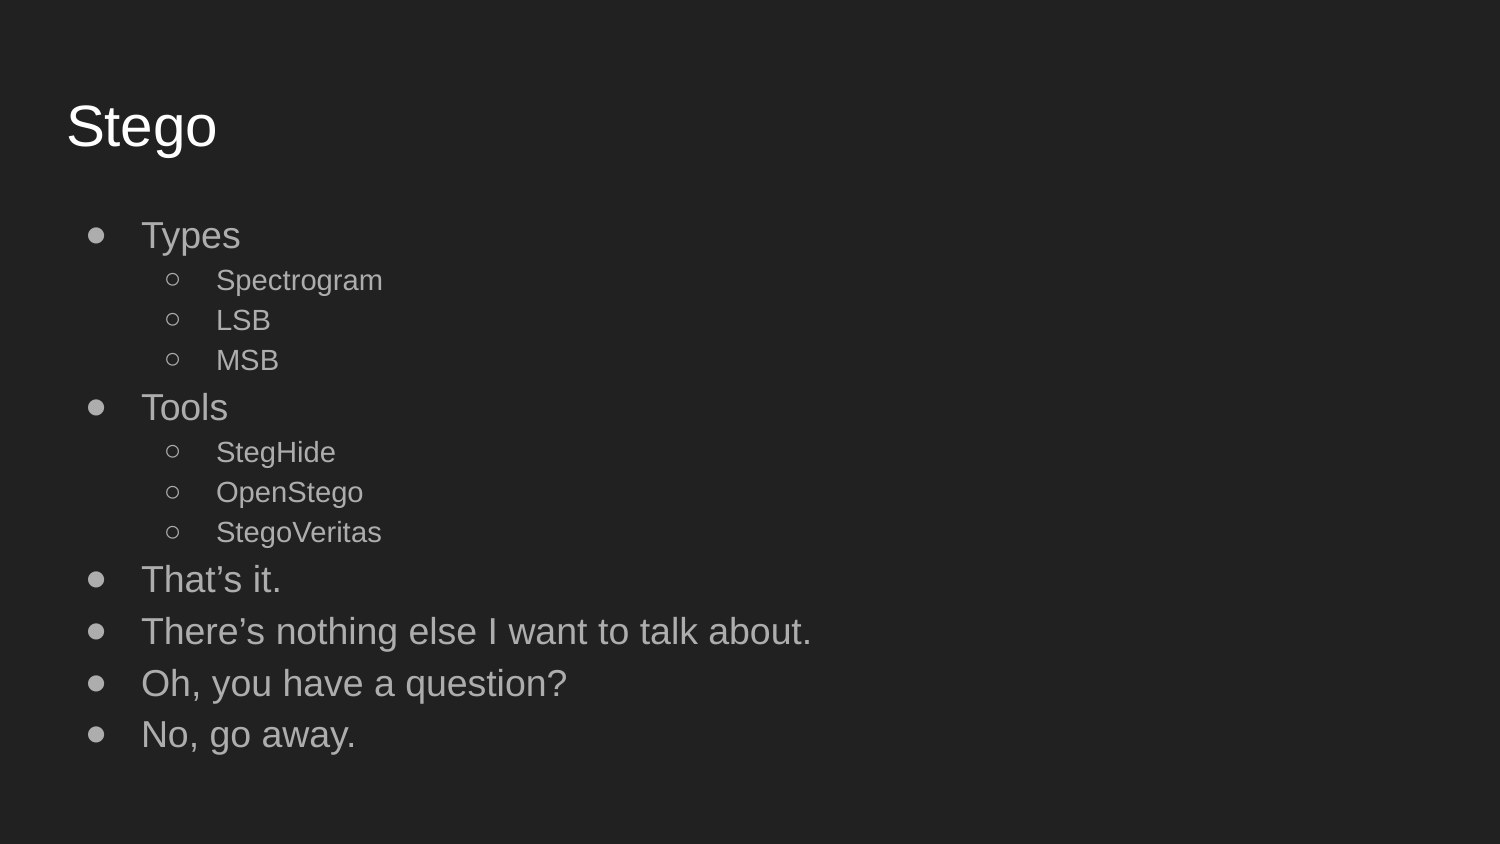

# Stego
Types
Spectrogram
LSB
MSB
Tools
StegHide
OpenStego
StegoVeritas
That’s it.
There’s nothing else I want to talk about.
Oh, you have a question?
No, go away.